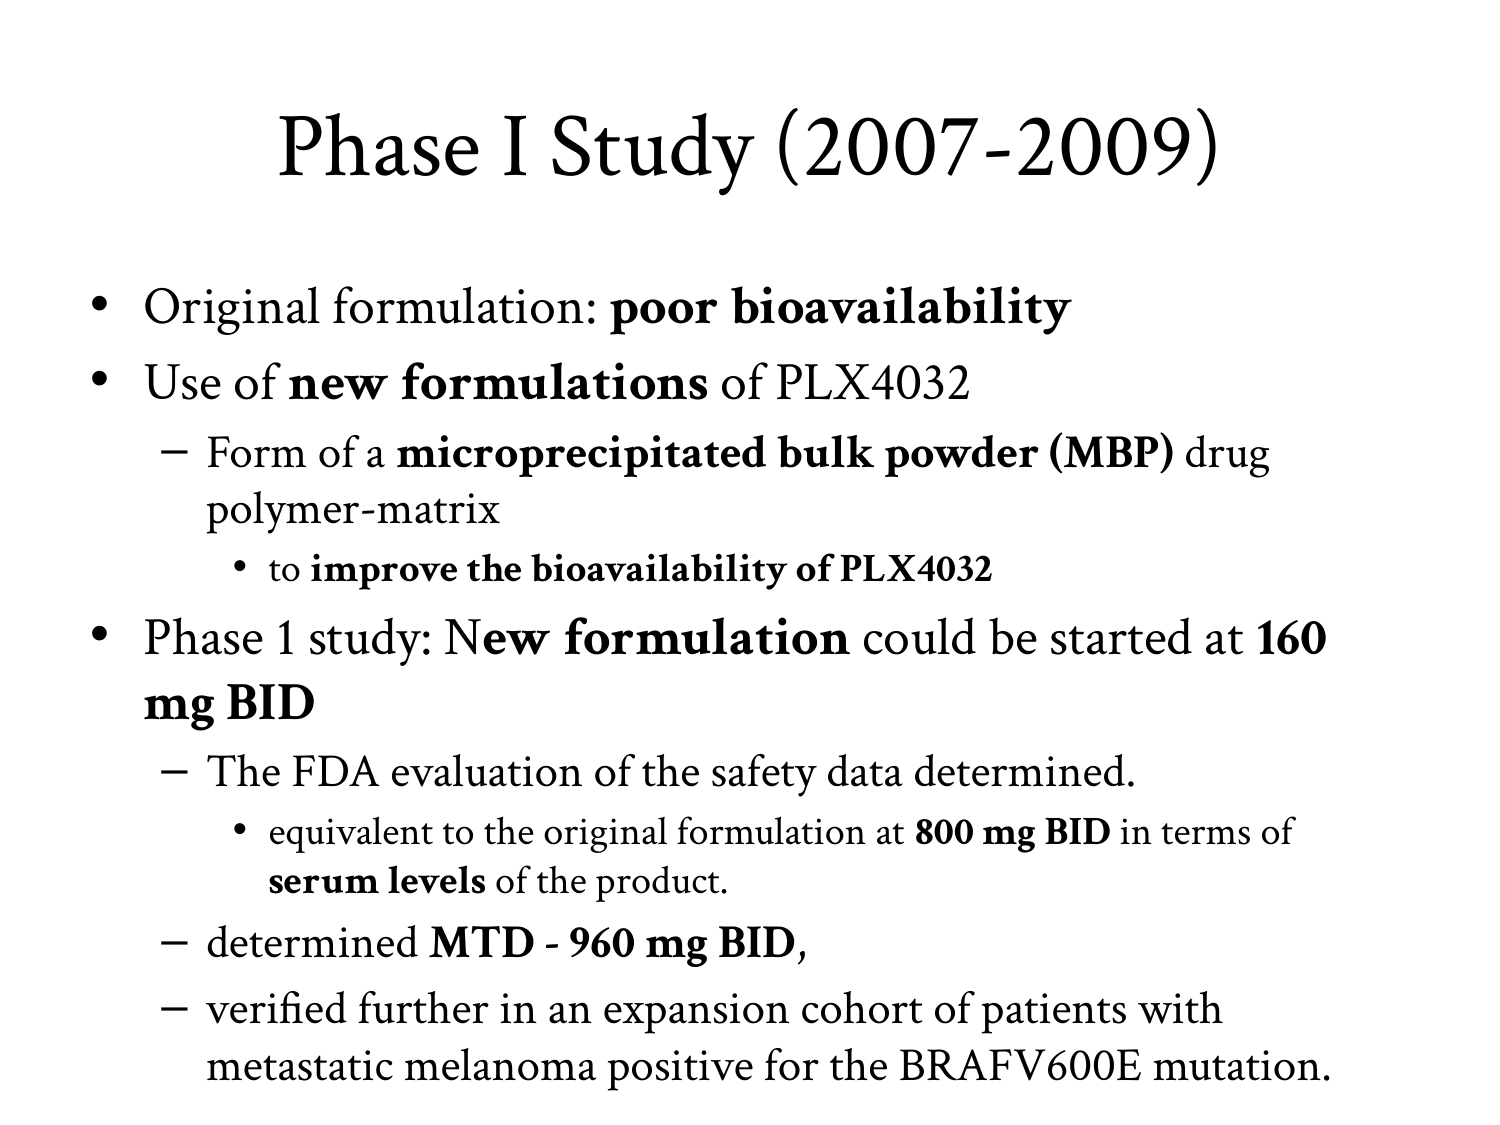

# Phase I Study (2007-2009)
Original formulation: poor bioavailability
Use of new formulations of PLX4032
Form of a microprecipitated bulk powder (MBP) drug polymer-matrix
to improve the bioavailability of PLX4032
Phase 1 study: New formulation could be started at 160 mg BID
The FDA evaluation of the safety data determined.
equivalent to the original formulation at 800 mg BID in terms of serum levels of the product.
determined MTD - 960 mg BID,
verified further in an expansion cohort of patients with metastatic melanoma positive for the BRAFV600E mutation.